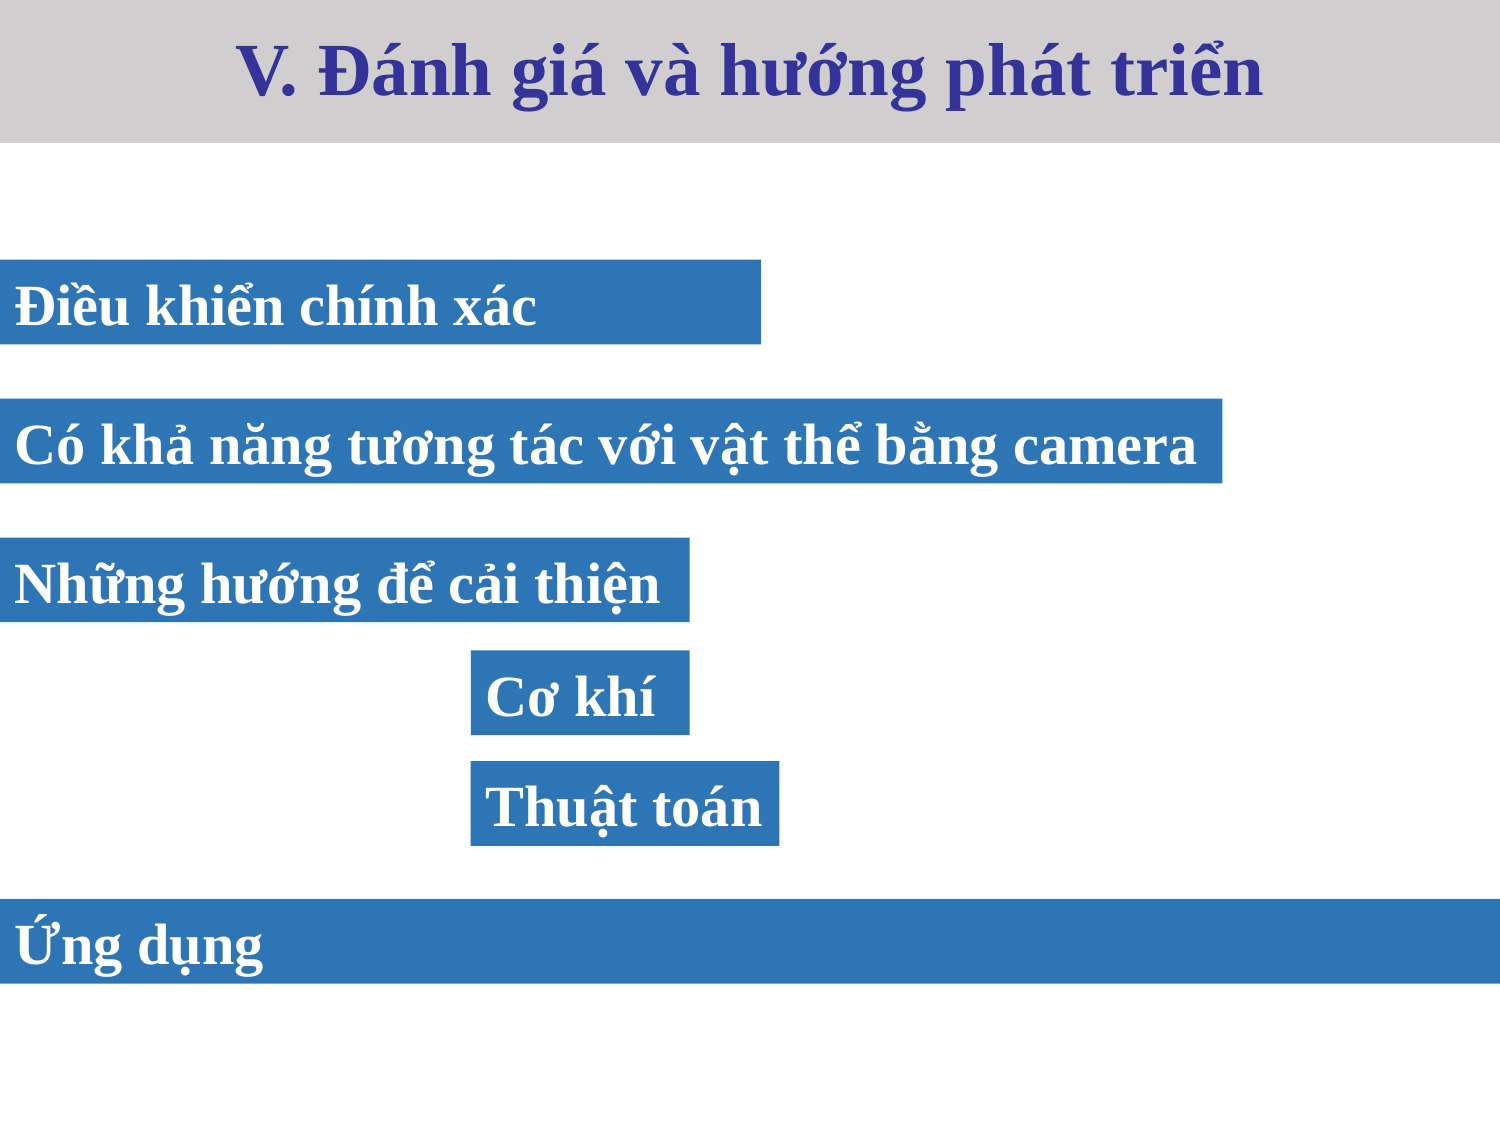

V. Đánh giá và hướng phát triển
Điều khiển chính xác
Có khả năng tương tác với vật thể bằng camera
Những hướng để cải thiện
Cơ khí
Thuật toán
Ứng dụng